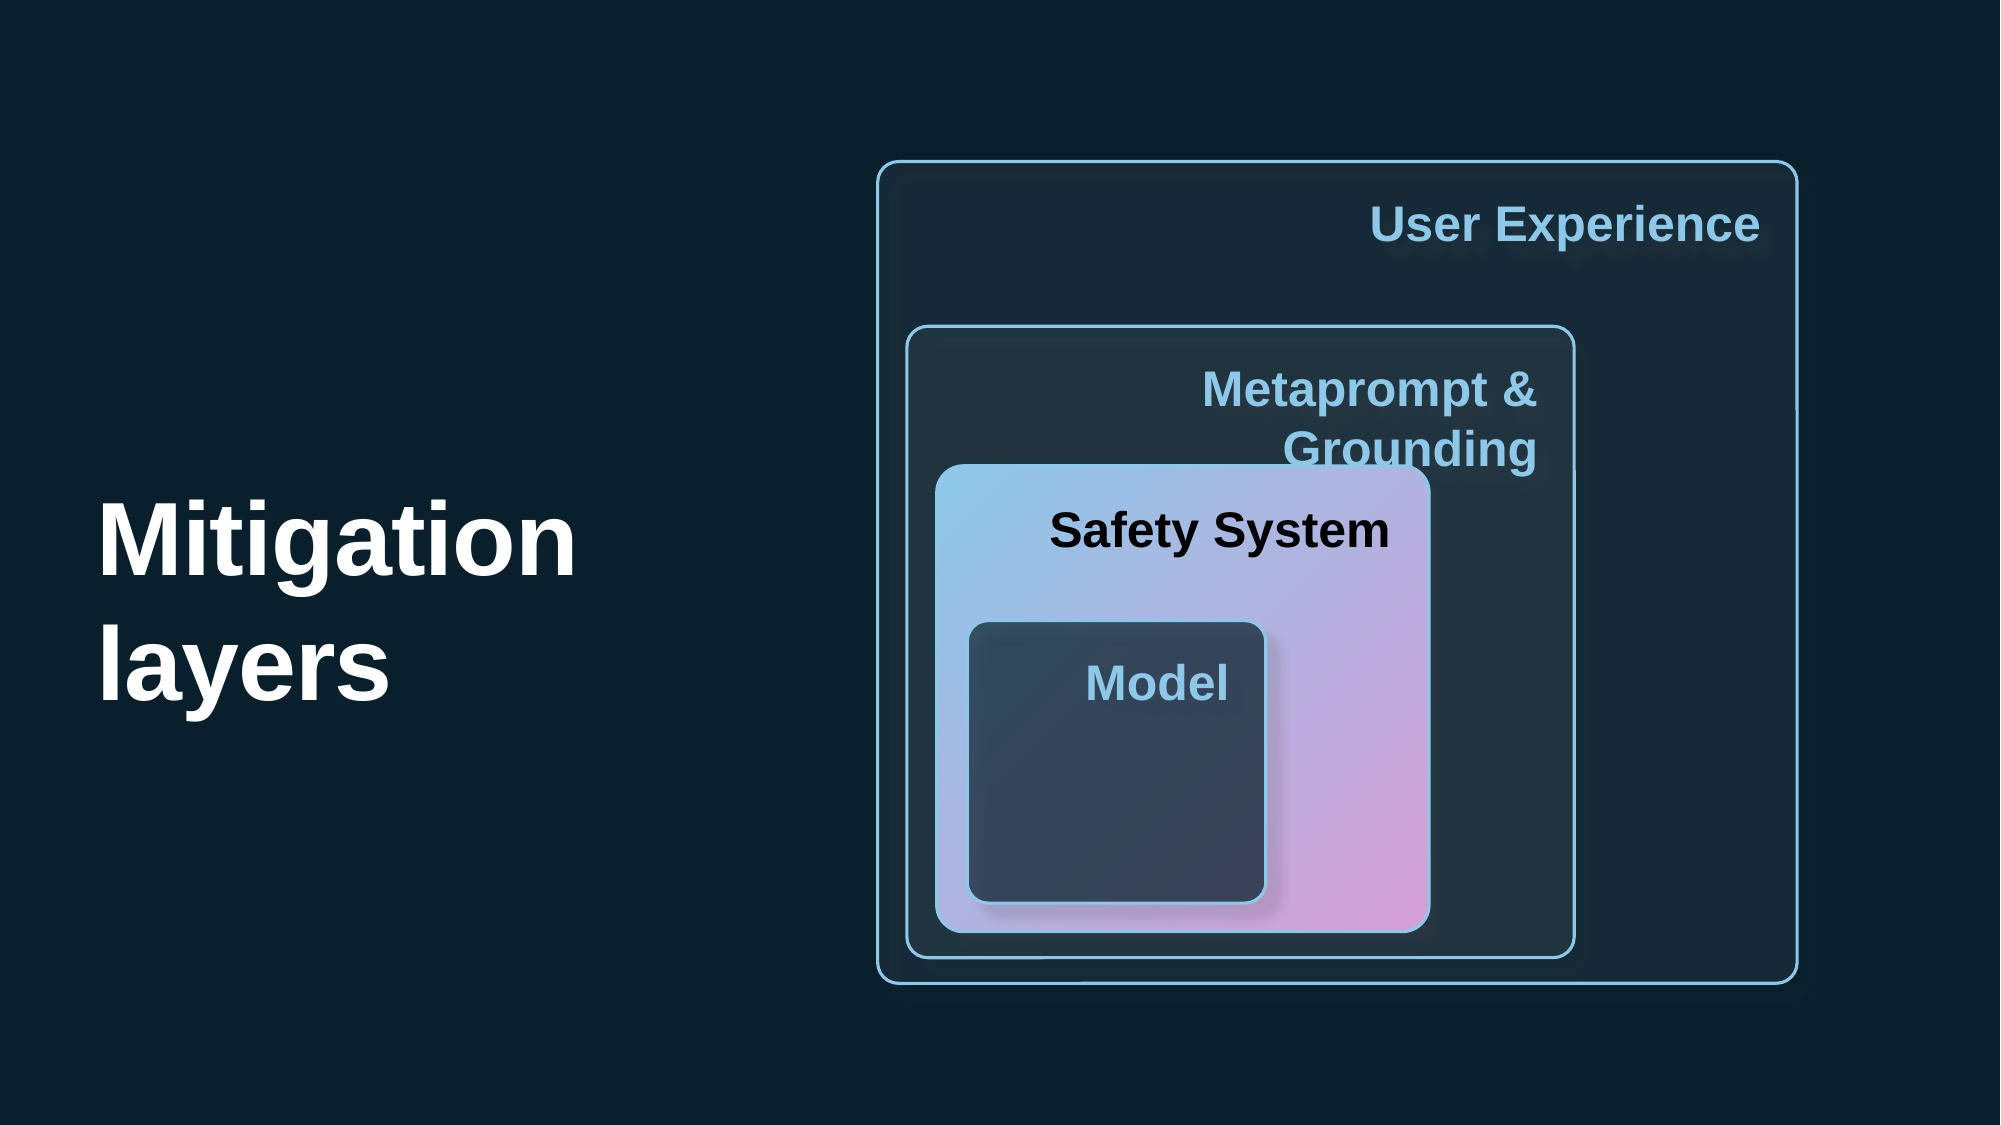

# Mitigation layers (2)
User Experience
Metaprompt & Grounding
Safety System
Mitigation layers
Model